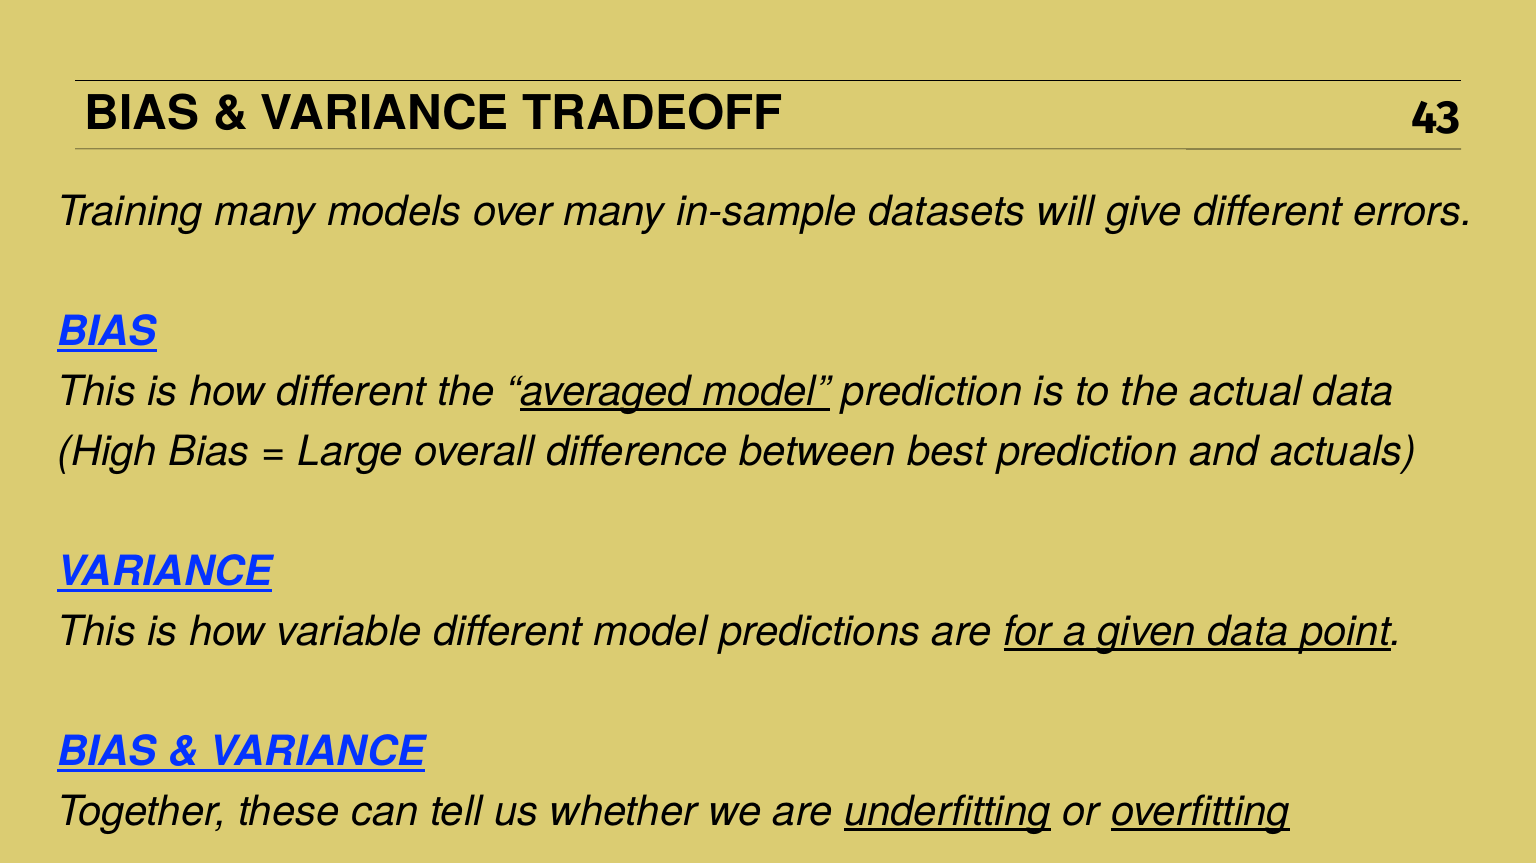

# BIAS & VARIANCE TRADEOFF
43
Training many models over many in-sample datasets will give different errors.

BIAS
This is how different the “averaged model” prediction is to the actual data
(High Bias = Large overall difference between best prediction and actuals)

VARIANCE
This is how variable different model predictions are for a given data point.

BIAS & VARIANCE
Together, these can tell us whether we are underfitting or overfitting